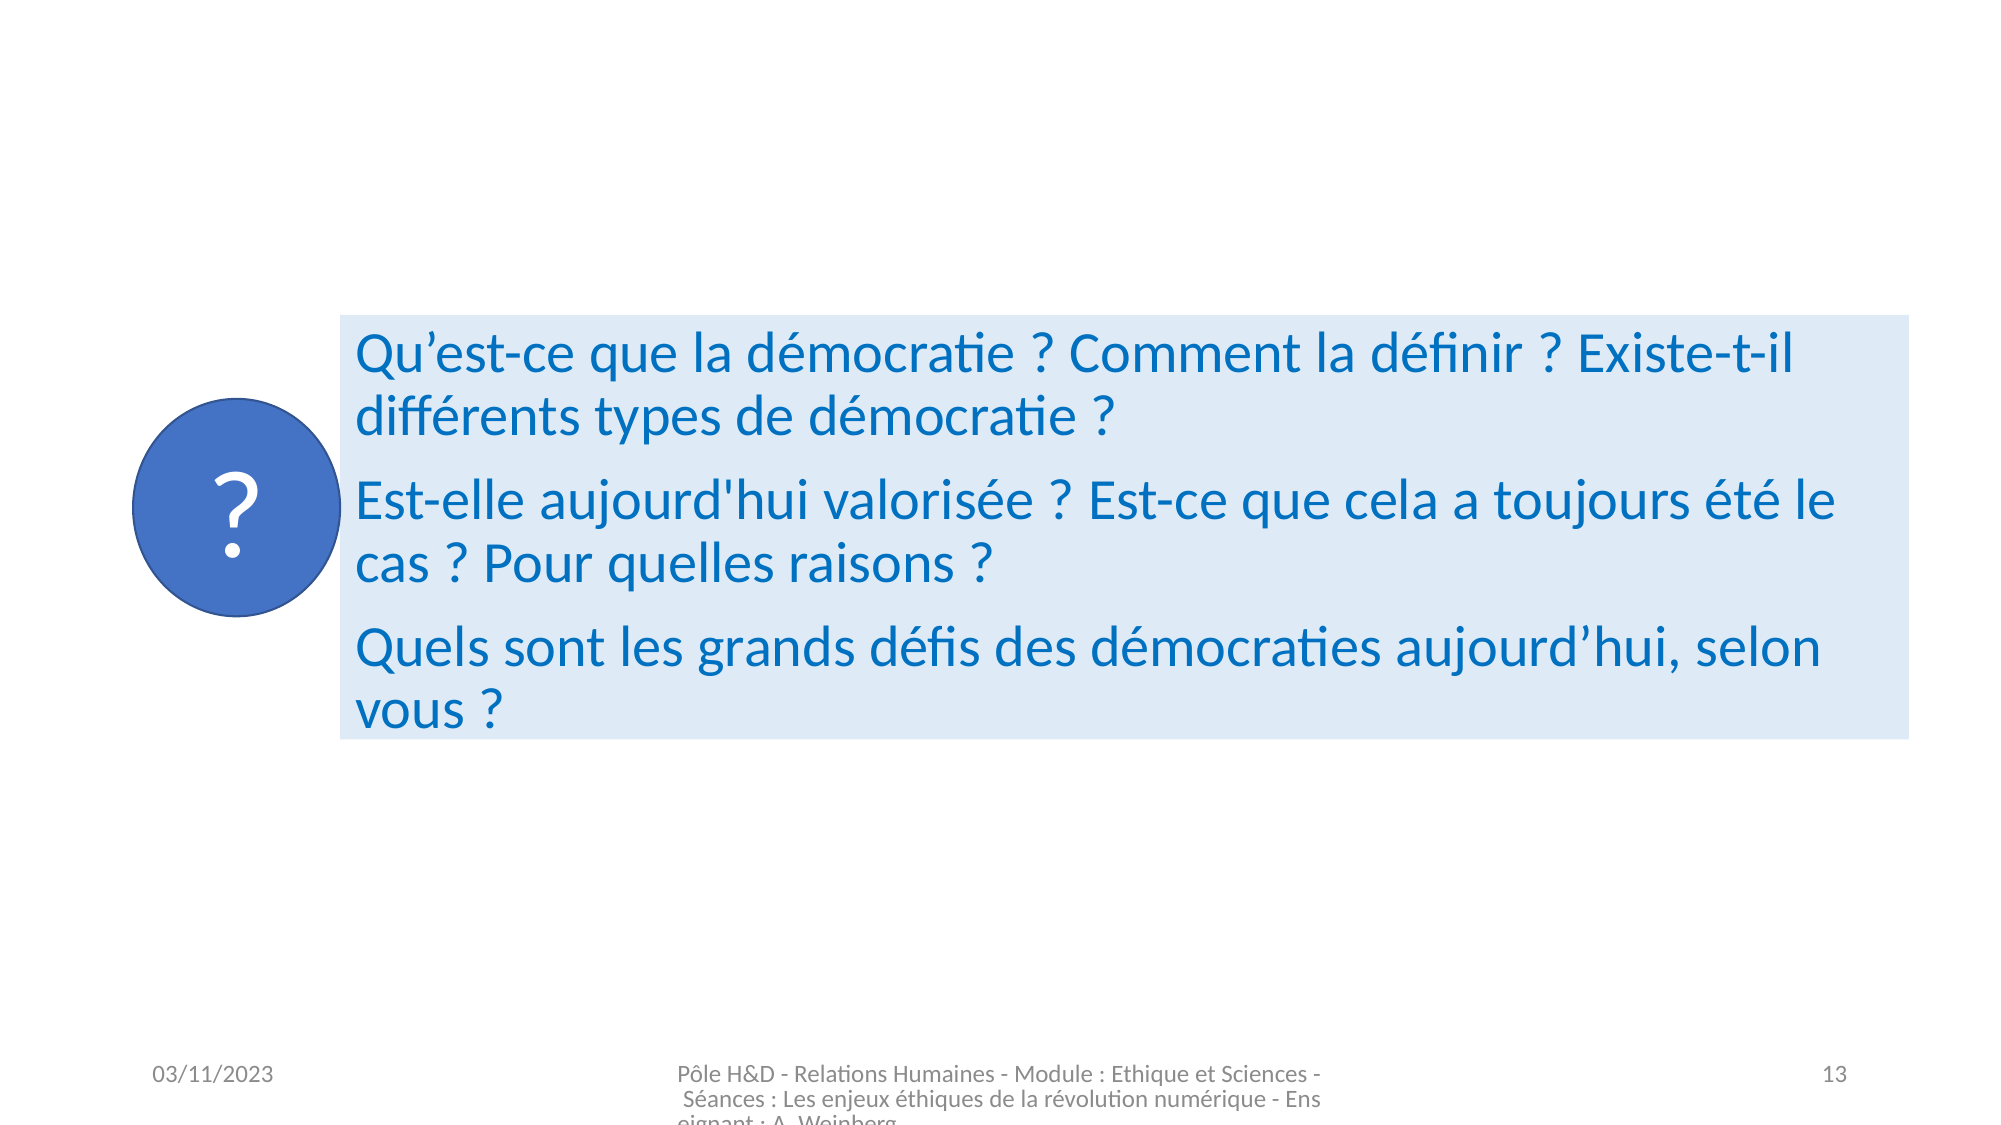

Qu’est-ce que la démocratie ? Comment la définir ? Existe-t-il différents types de démocratie ?
Est-elle aujourd'hui valorisée ? Est-ce que cela a toujours été le cas ? Pour quelles raisons ?
Quels sont les grands défis des démocraties aujourd’hui, selon vous ?
?
03/11/2023
Pôle H&D - Relations Humaines - Module : Ethique et Sciences - Séances : Les enjeux éthiques de la révolution numérique - Enseignant : A. Weinberg
13